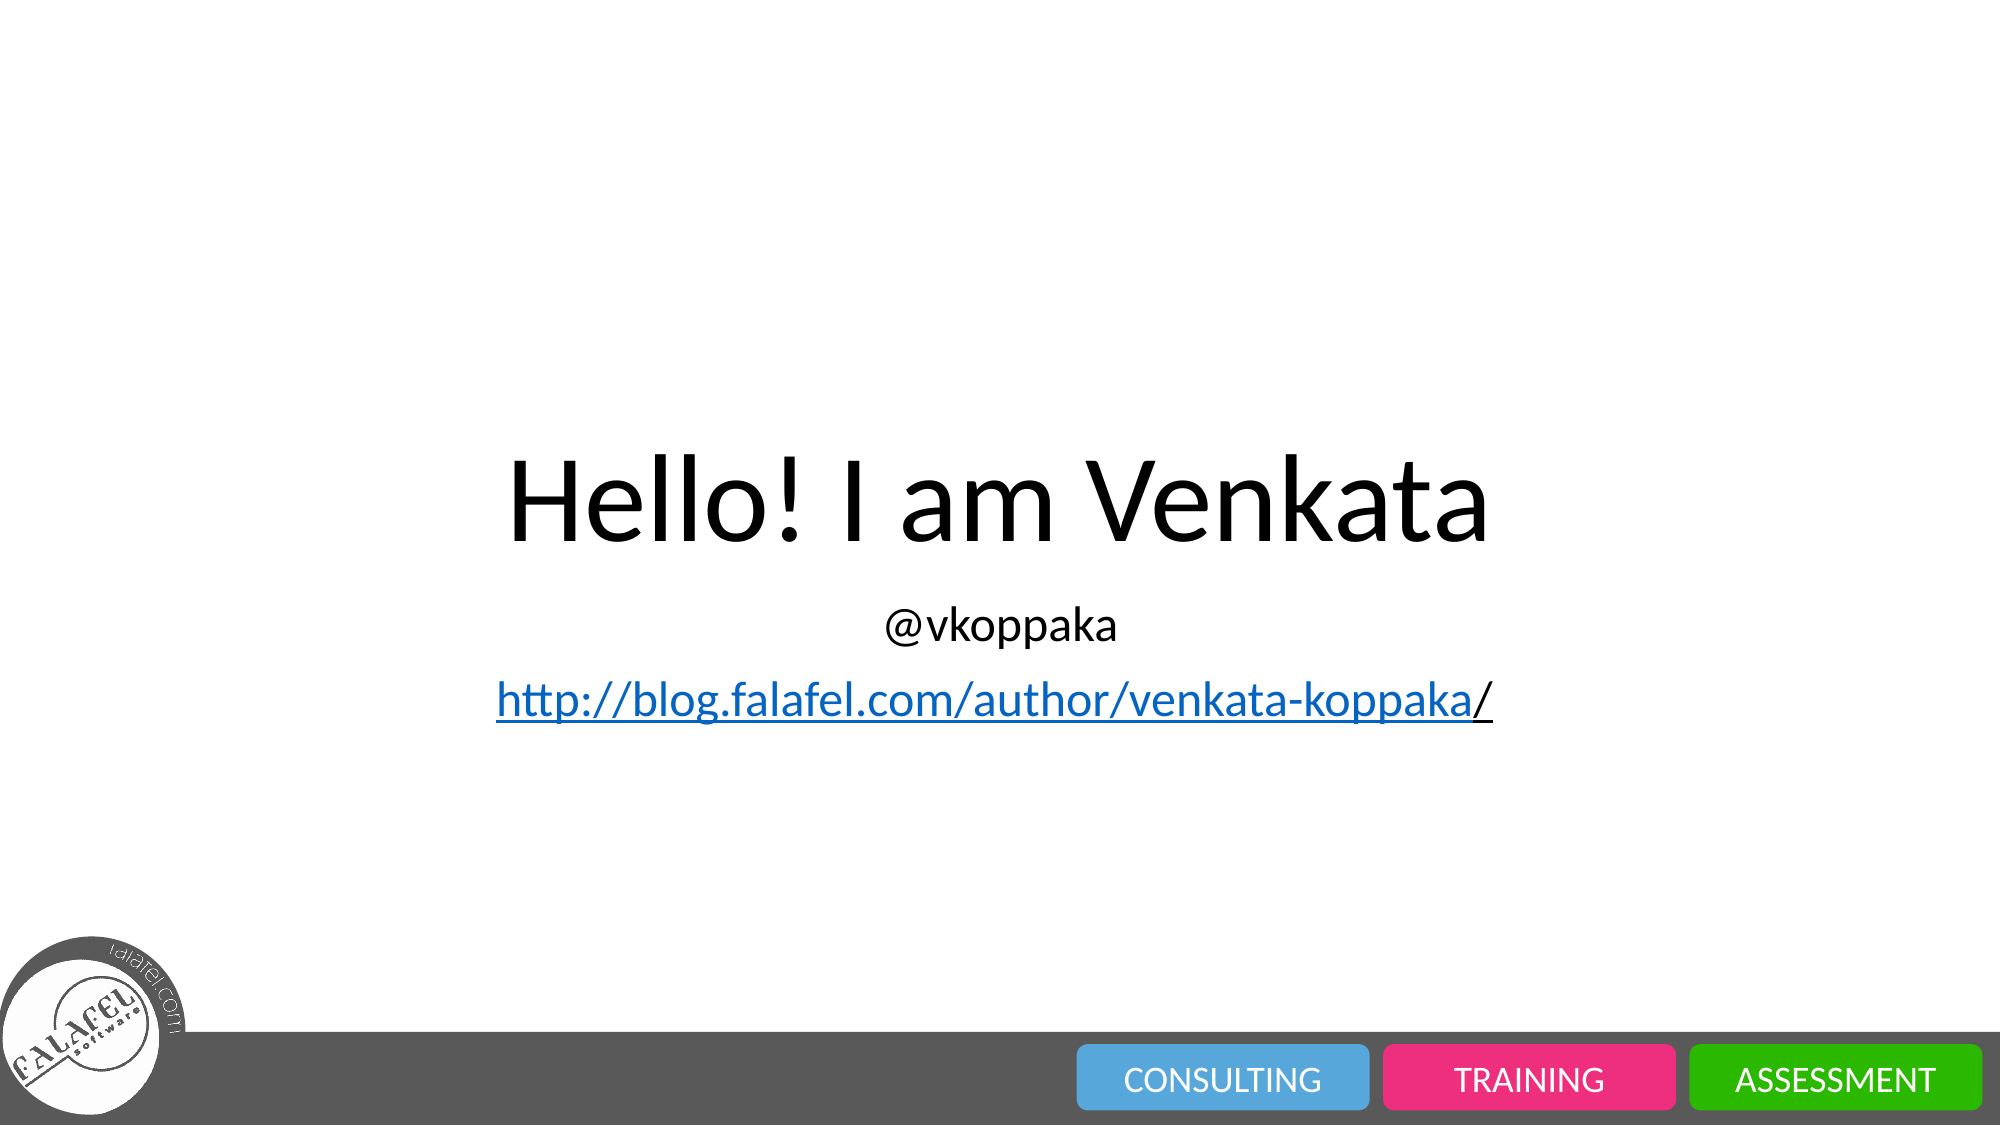

# Hello! I am Venkata
@vkoppaka
http://blog.falafel.com/author/venkata-koppaka/